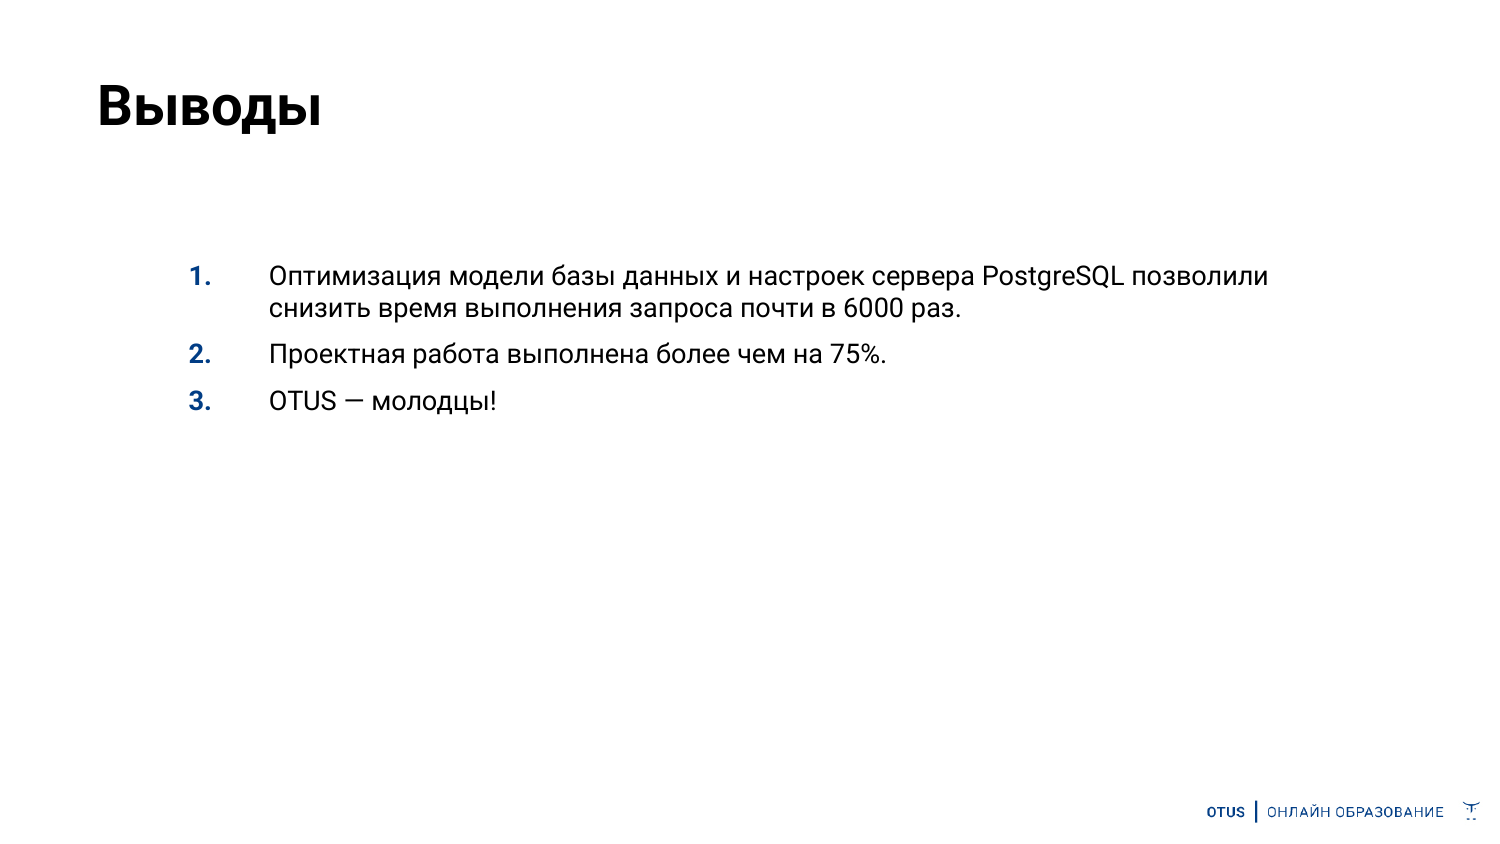

# Выводы
| 1. | Оптимизация модели базы данных и настроек сервера PostgreSQL позволили снизить время выполнения запроса почти в 6000 раз. |
| --- | --- |
| 2. | Проектная работа выполнена более чем на 75%. |
| 3. | OTUS — молодцы! |